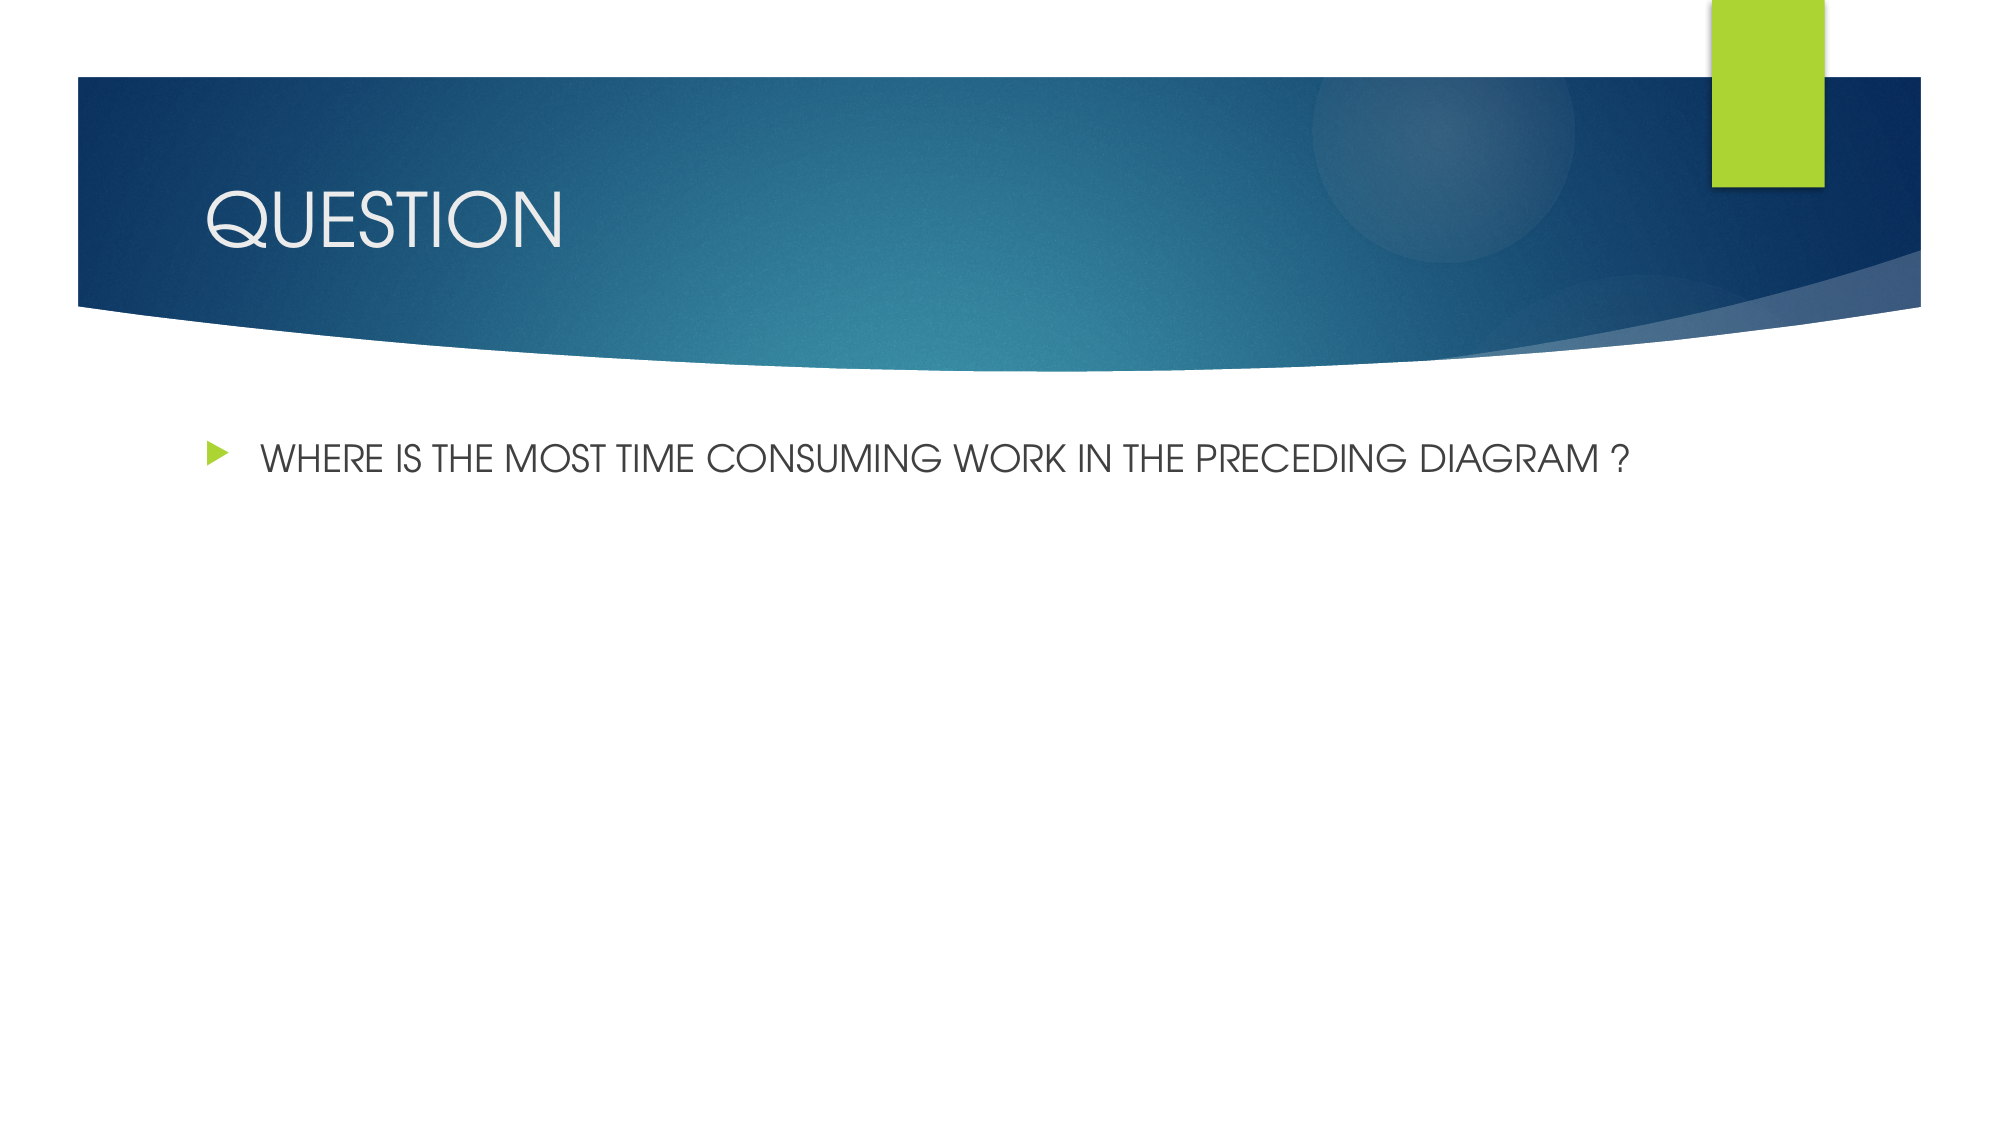

# QUESTION
WHERE IS THE MOST TIME CONSUMING WORK IN THE PRECEDING DIAGRAM ?